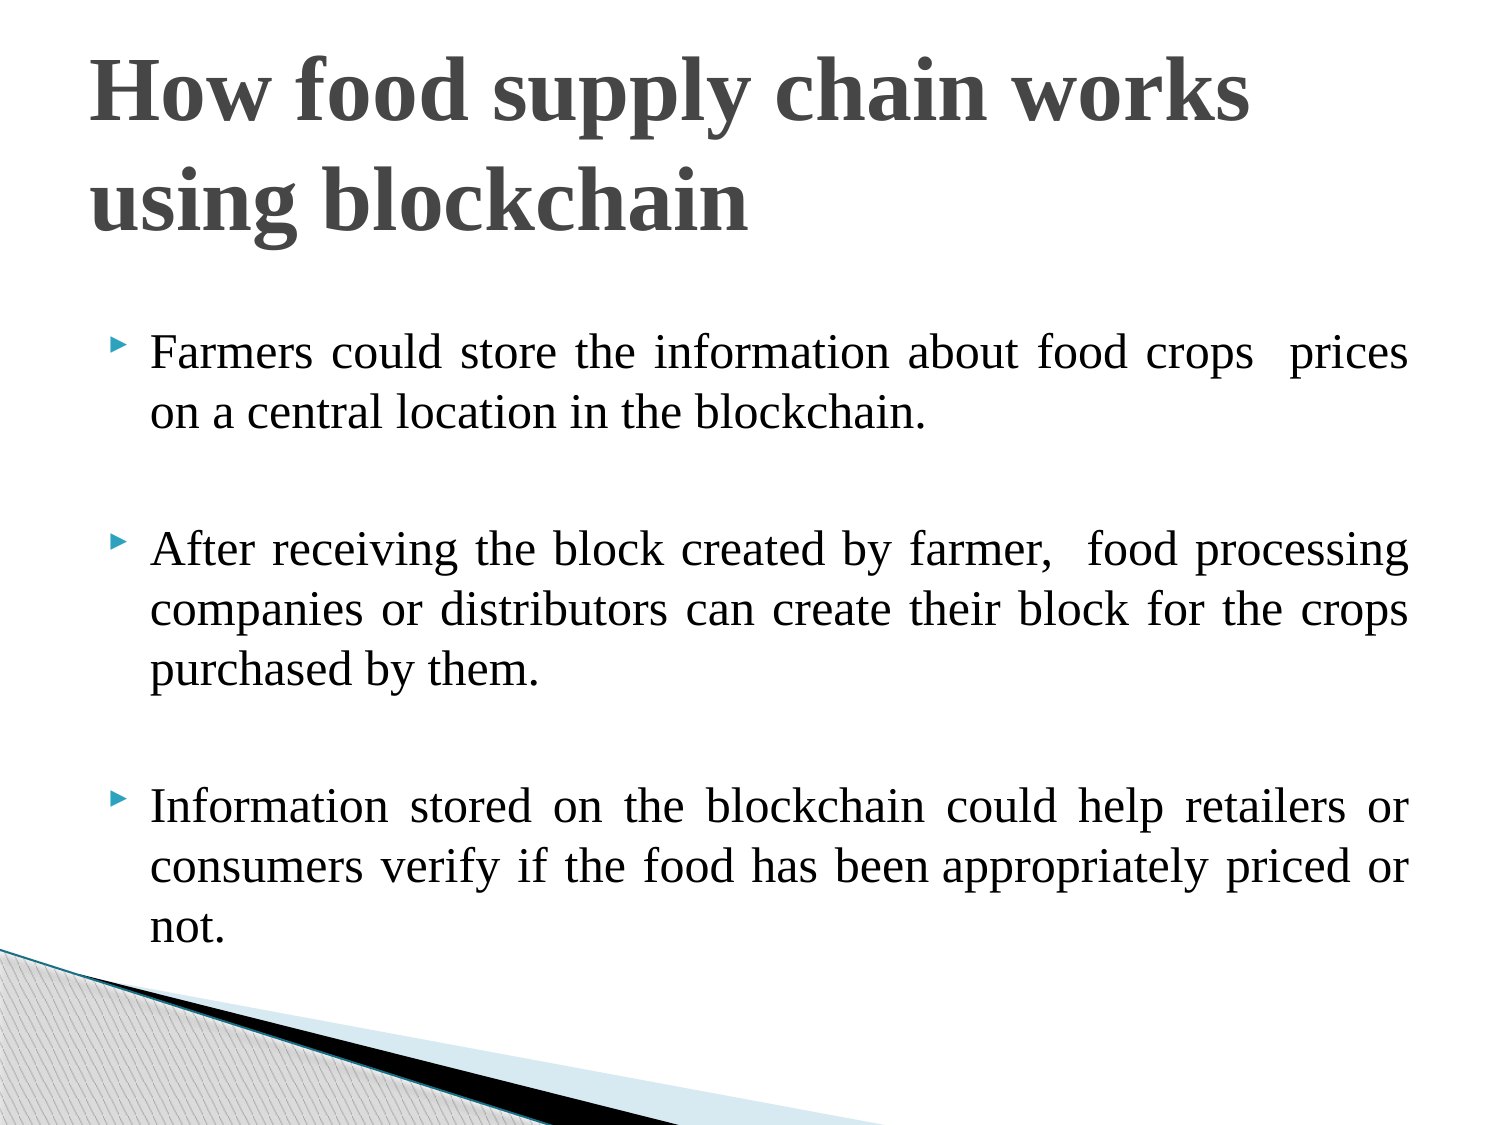

# How food supply chain works using blockchain

Farmers could store the information about food crops  prices on a central location in the blockchain.

After receiving the block created by farmer,  food processing companies or distributors can create their block for the crops purchased by them.

Information stored on the blockchain could help retailers or consumers verify if the food has been appropriately priced or not.